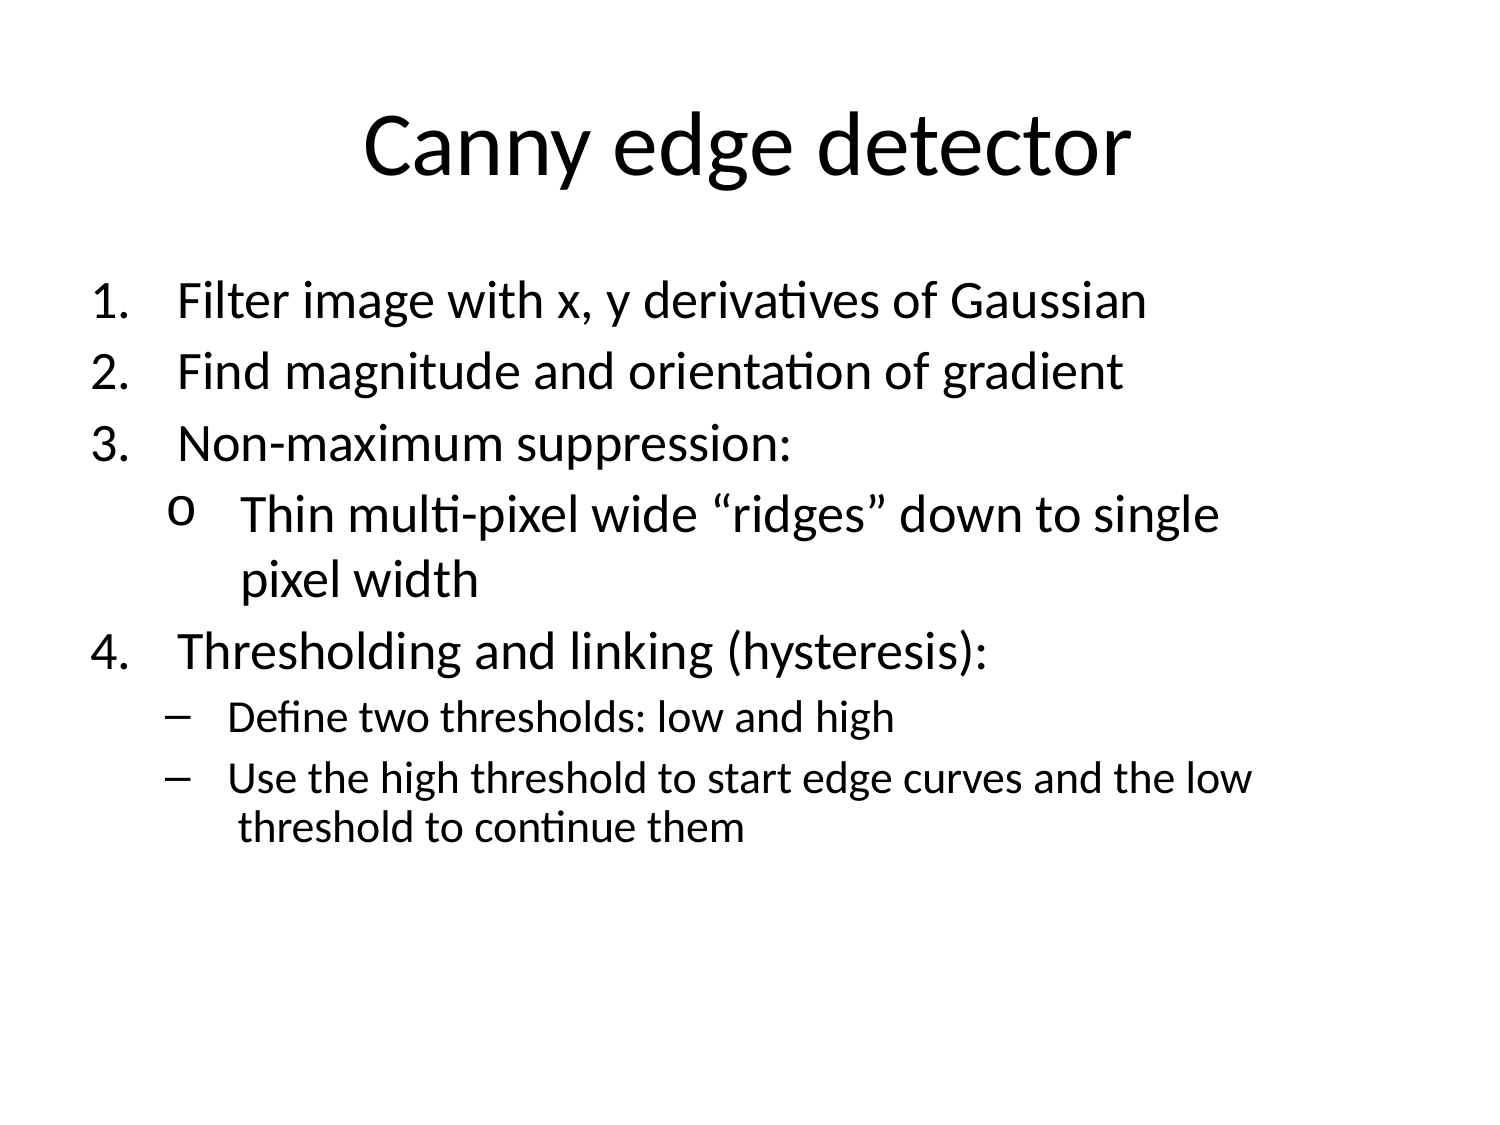

# Canny edge detector
Filter image with x, y derivatives of Gaussian
Find magnitude and orientation of gradient
Non-maximum suppression:
Thin multi-pixel wide “ridges” down to single pixel width
Thresholding and linking (hysteresis):
Deﬁne two thresholds: low and high
Use the high threshold to start edge curves and the low  threshold to continue them

37
2-­‐Oct-­‐14
Lecture 5 -
Fei-Fei Li